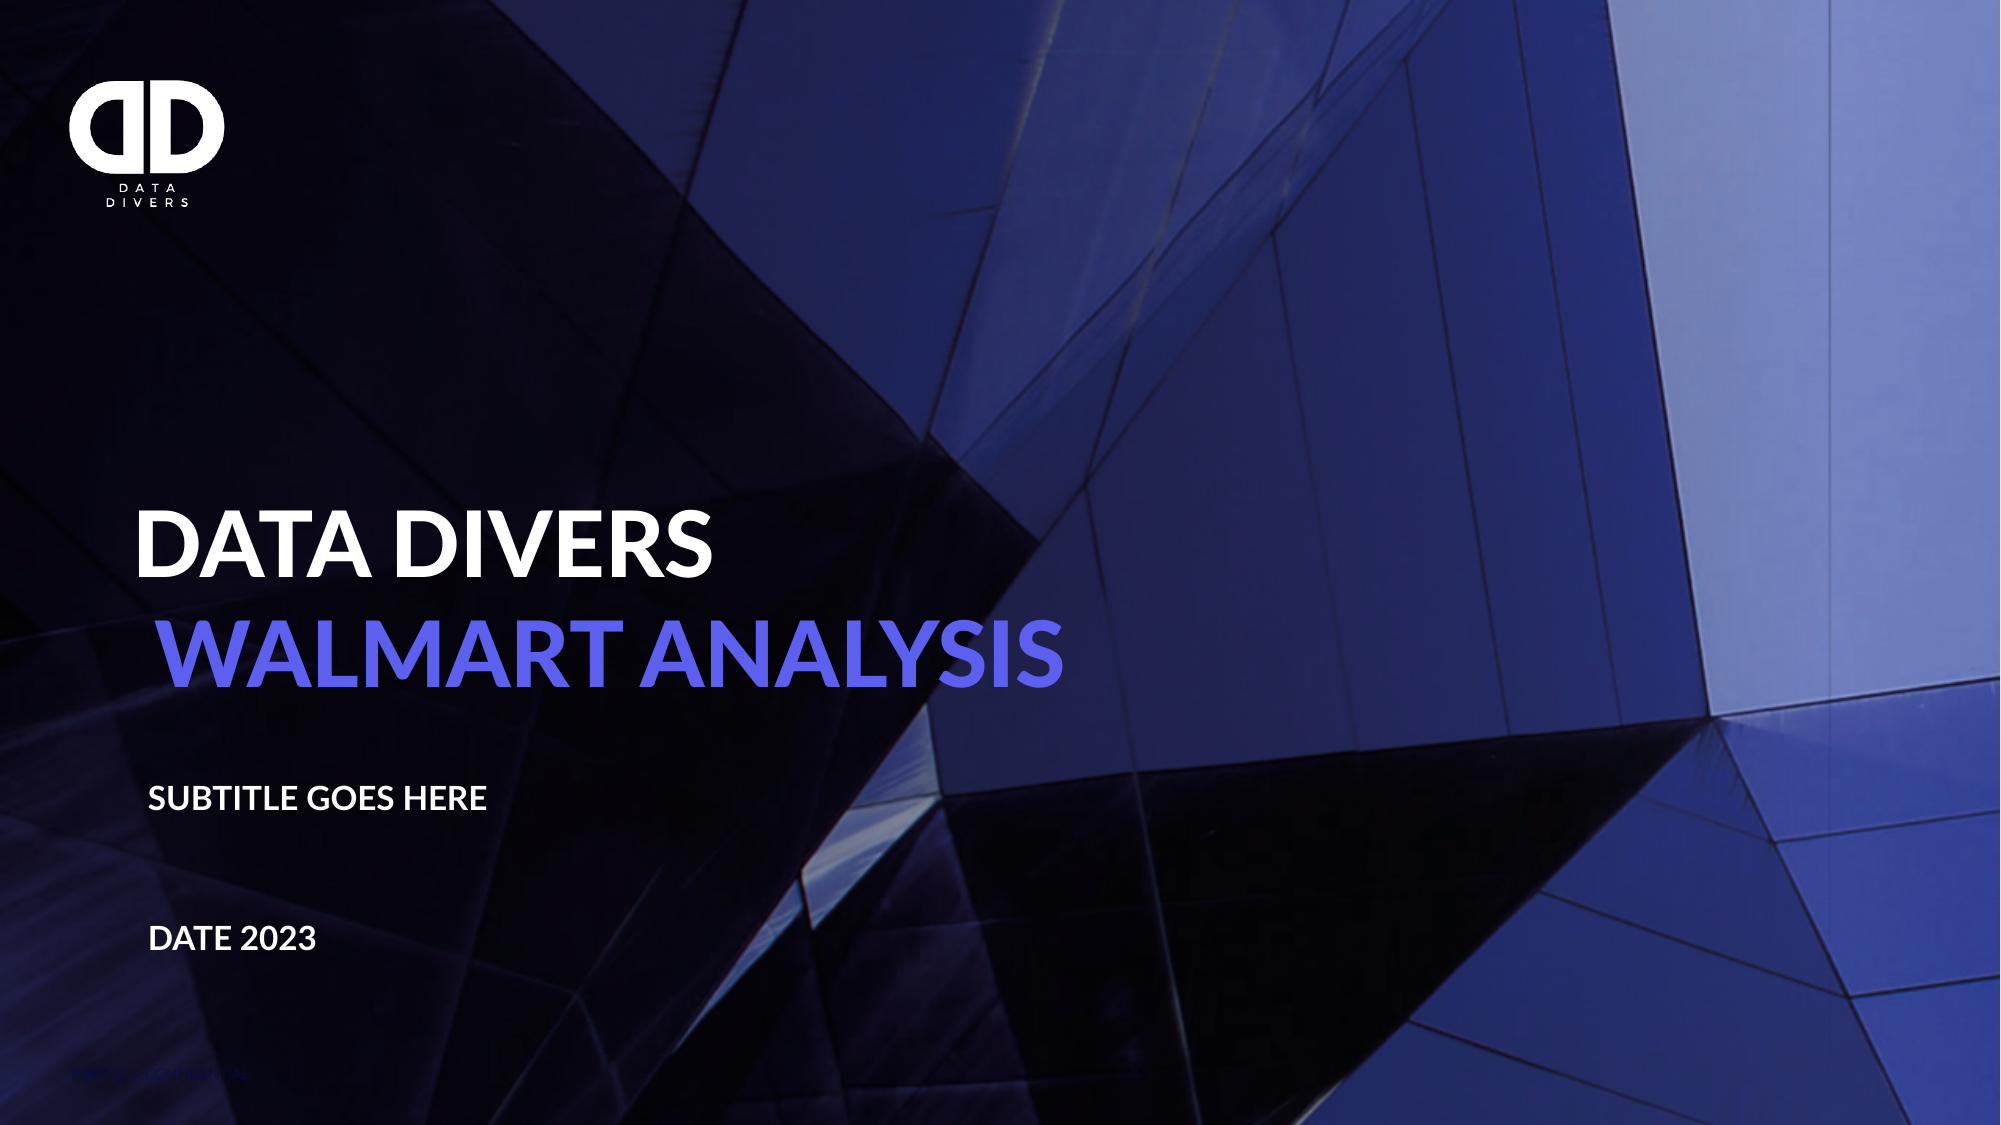

# DATA DIVERS WALMART ANALYSIS

SUBTITLE GOES HERE

DATE 2023